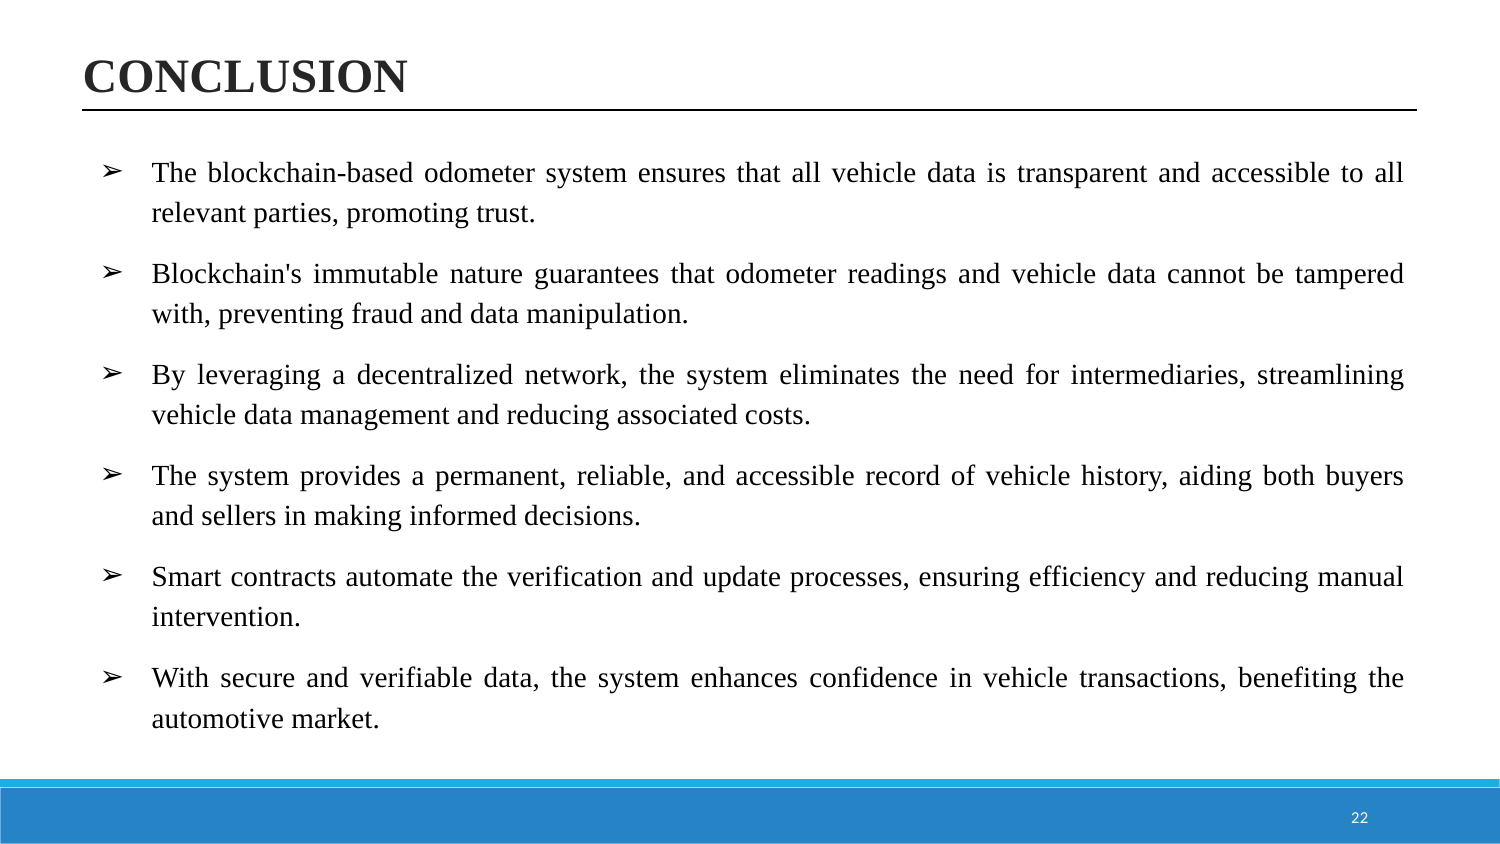

CONCLUSION
6
The blockchain-based odometer system ensures that all vehicle data is transparent and accessible to all relevant parties, promoting trust.
Blockchain's immutable nature guarantees that odometer readings and vehicle data cannot be tampered with, preventing fraud and data manipulation.
By leveraging a decentralized network, the system eliminates the need for intermediaries, streamlining vehicle data management and reducing associated costs.
The system provides a permanent, reliable, and accessible record of vehicle history, aiding both buyers and sellers in making informed decisions.
Smart contracts automate the verification and update processes, ensuring efficiency and reducing manual intervention.
With secure and verifiable data, the system enhances confidence in vehicle transactions, benefiting the automotive market.

22